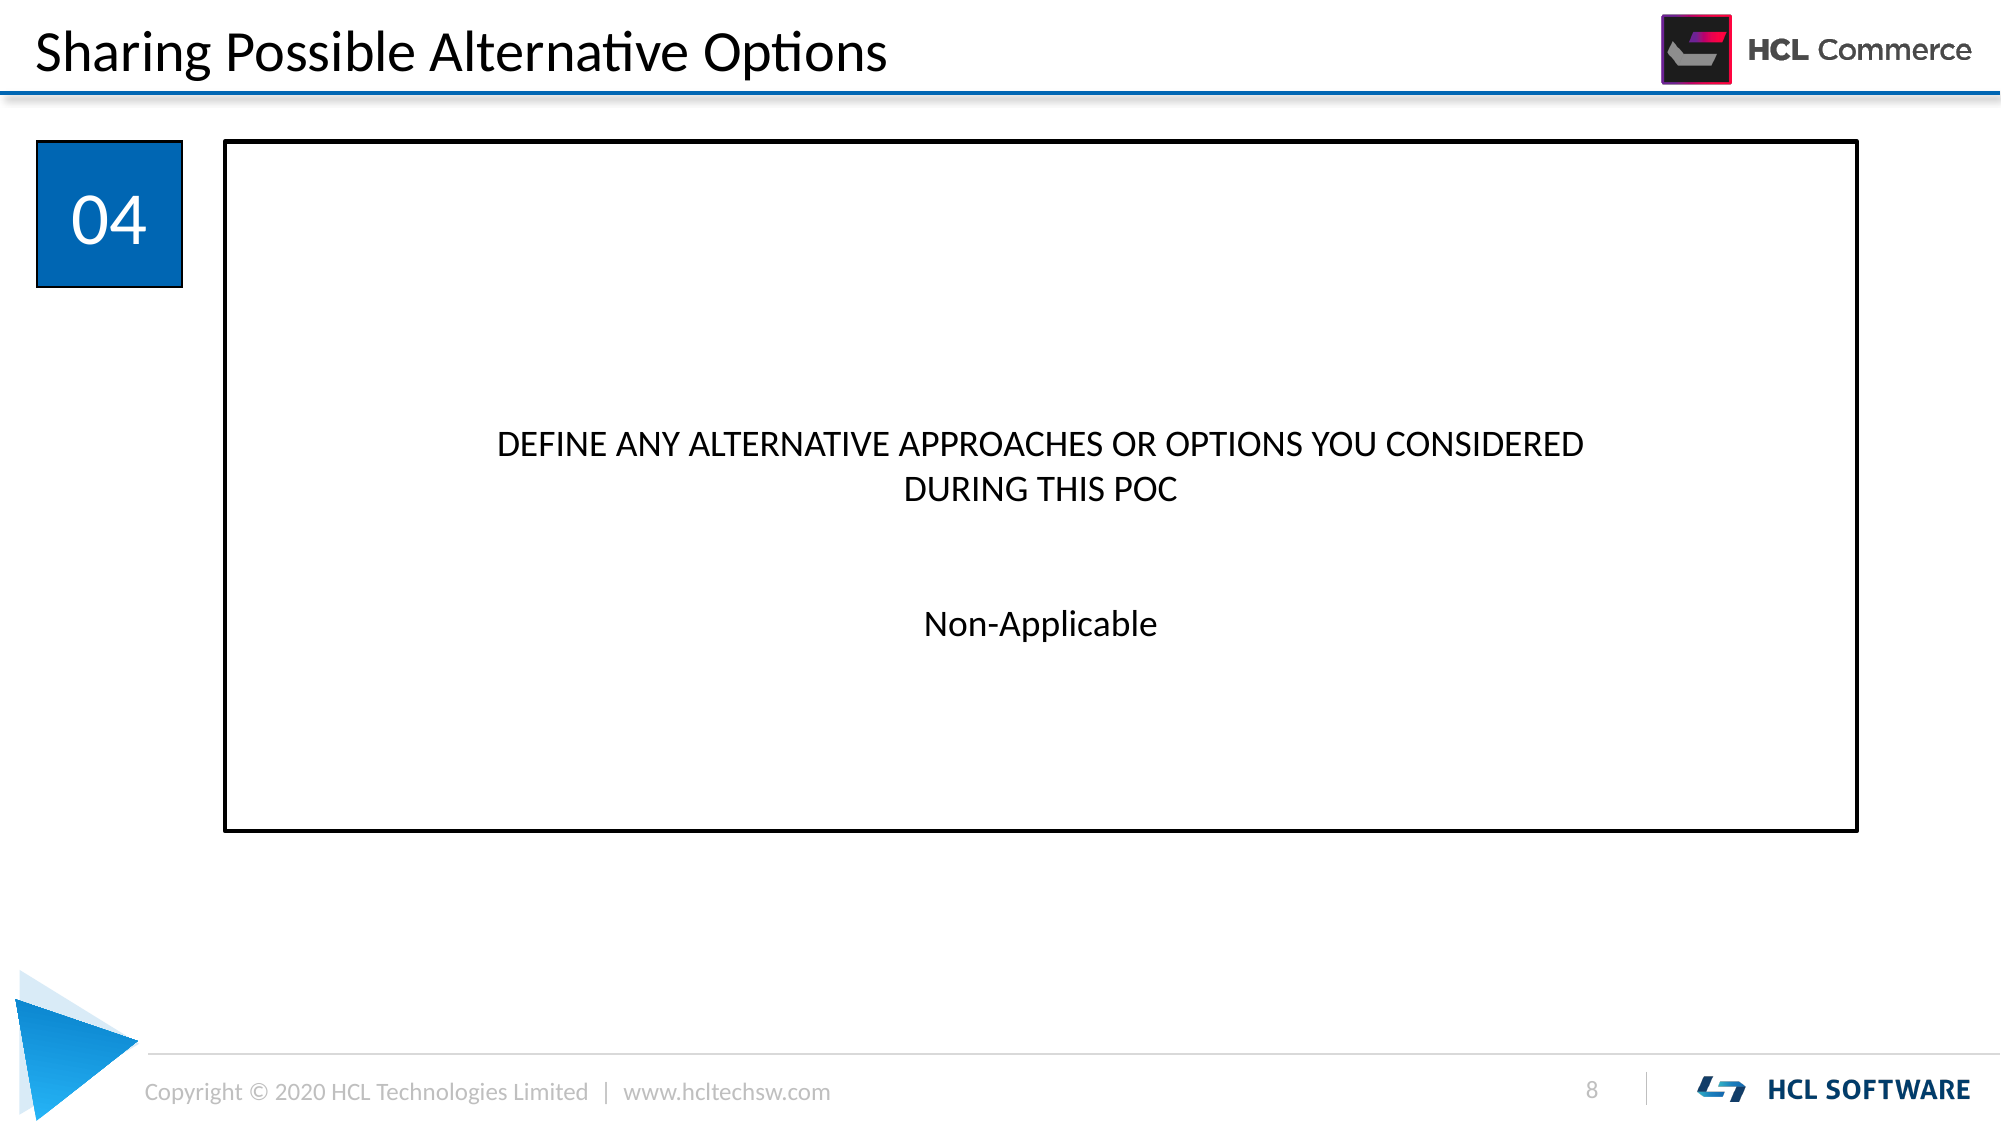

Sharing Possible Alternative Options
04

DEFINE ANY ALTERNATIVE APPROACHES OR OPTIONS YOU CONSIDERED
DURING THIS POC

Non-Applicable